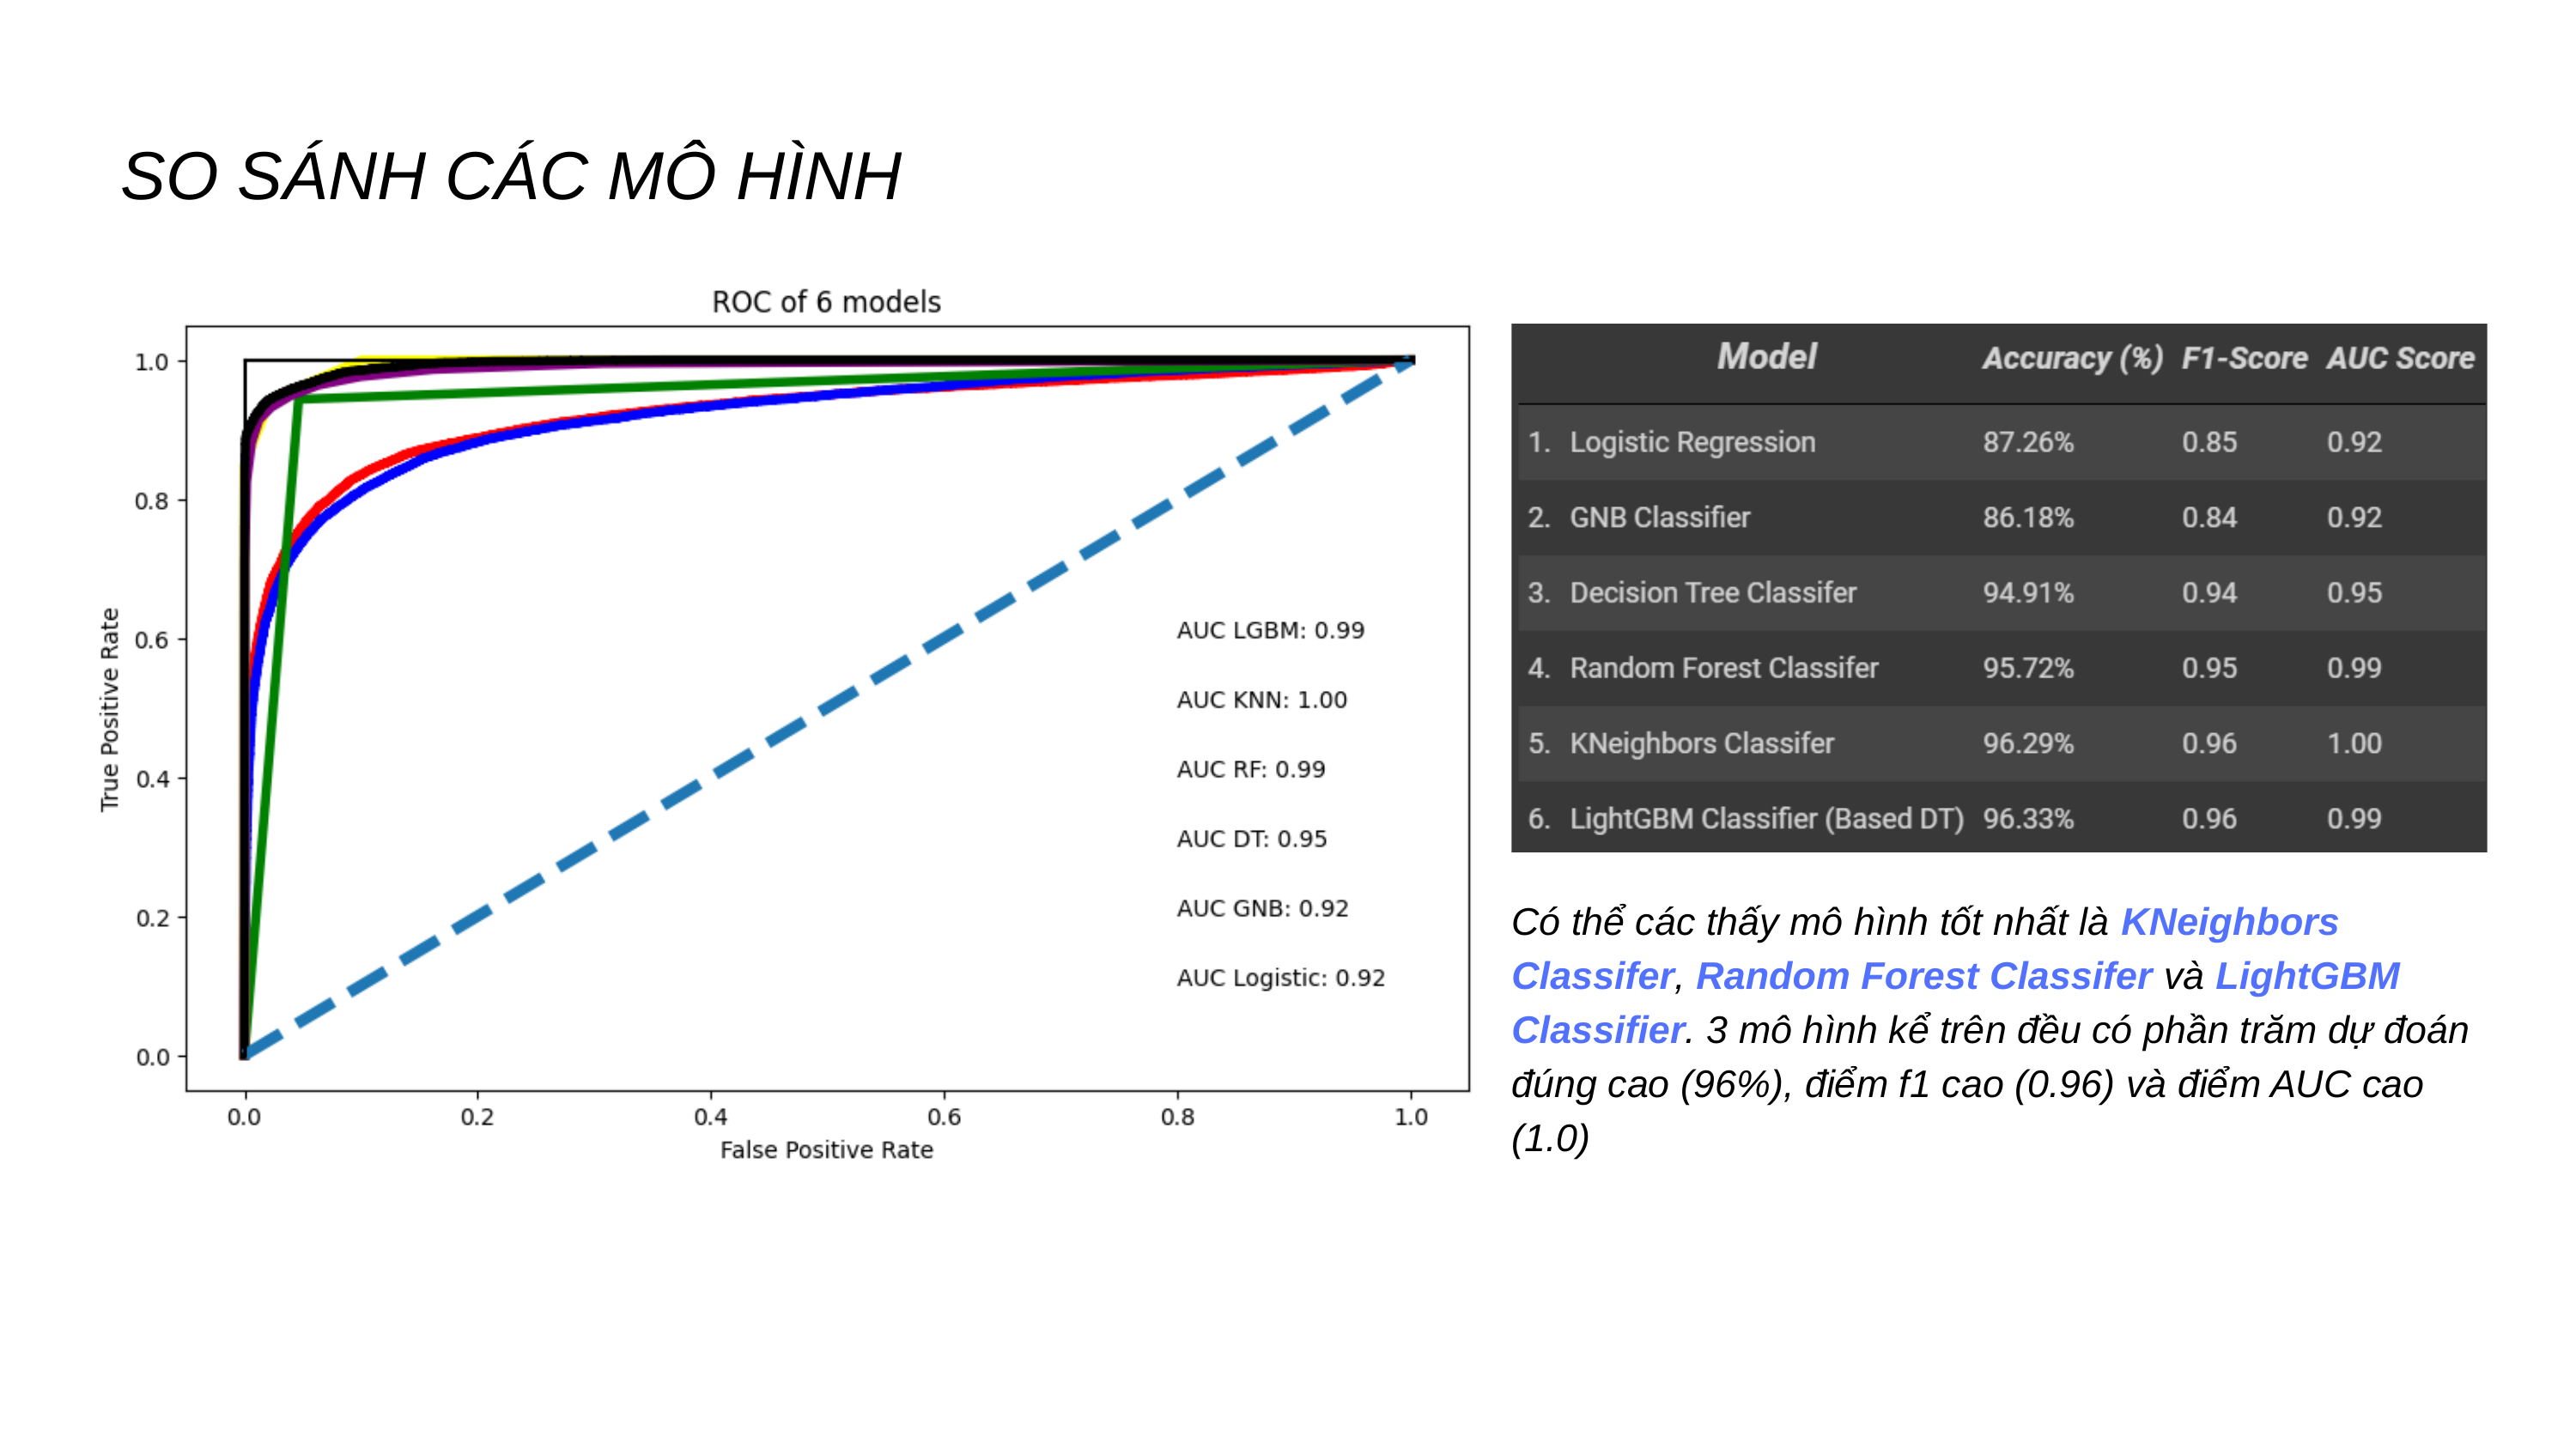

SO SÁNH CÁC MÔ HÌNH

Có thể các thấy mô hình tốt nhất là KNeighbors Classifer, Random Forest Classifer và LightGBM Classifier. 3 mô hình kể trên đều có phần trăm dự đoán đúng cao (96%), điểm f1 cao (0.96) và điểm AUC cao (1.0)